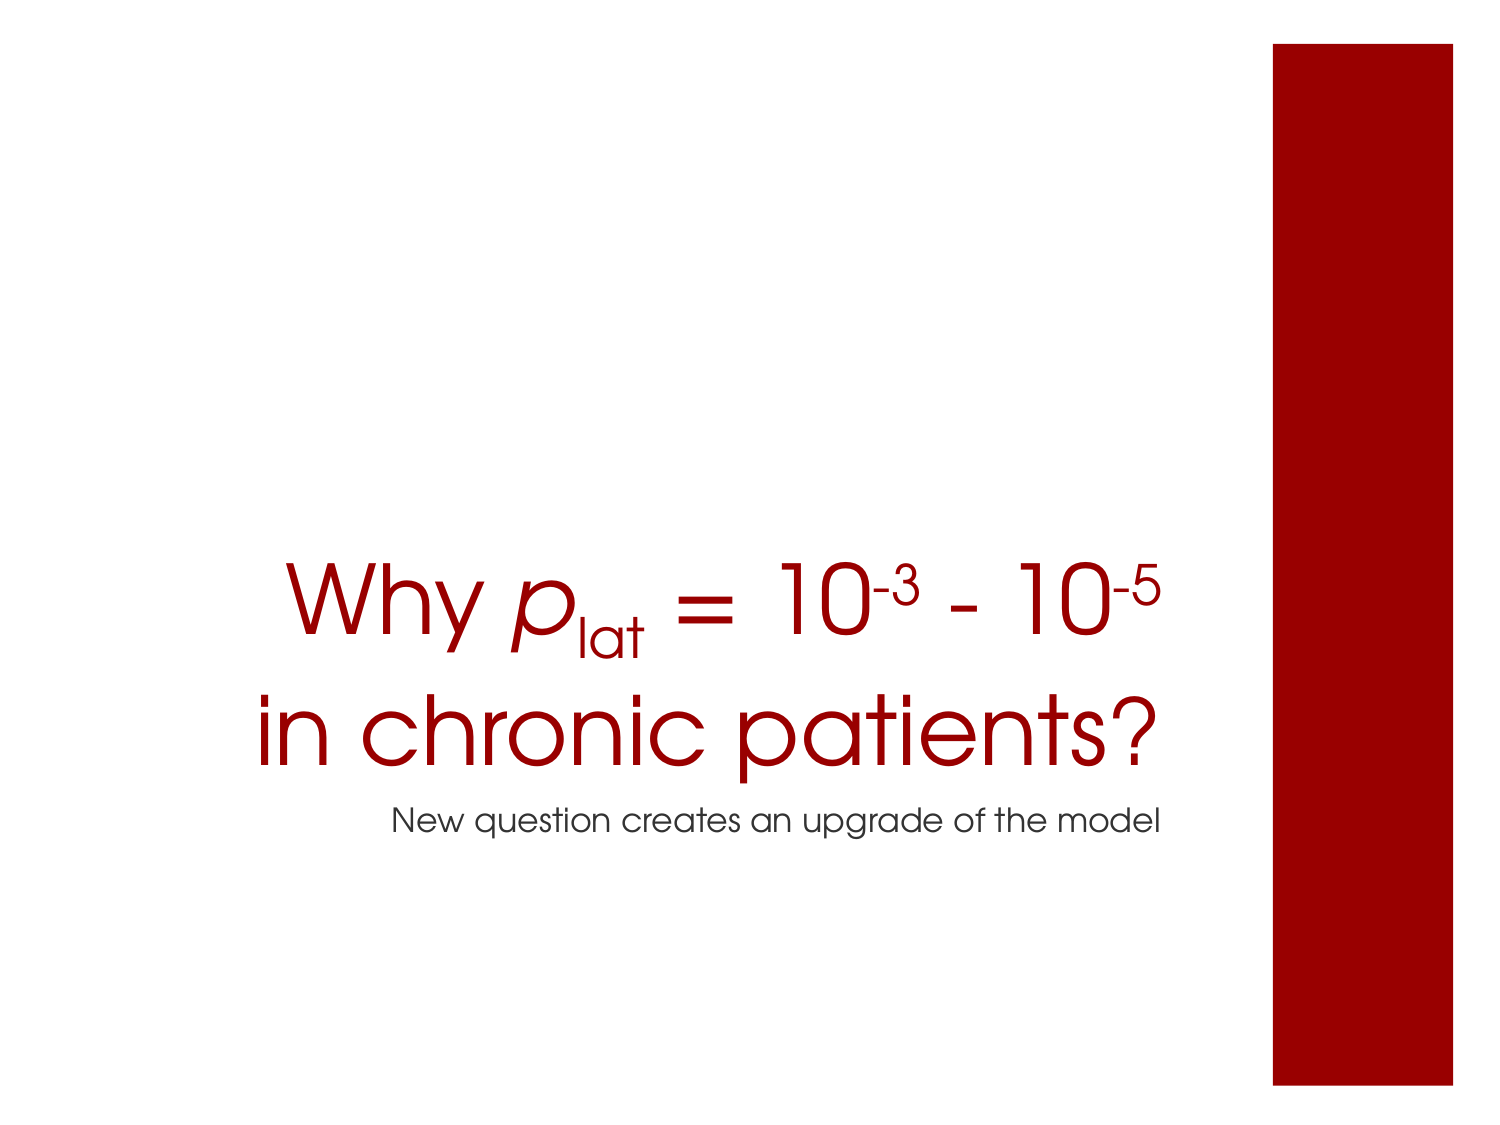

# Why plat = 10-3 - 10-5 in chronic patients?
New question creates an upgrade of the model